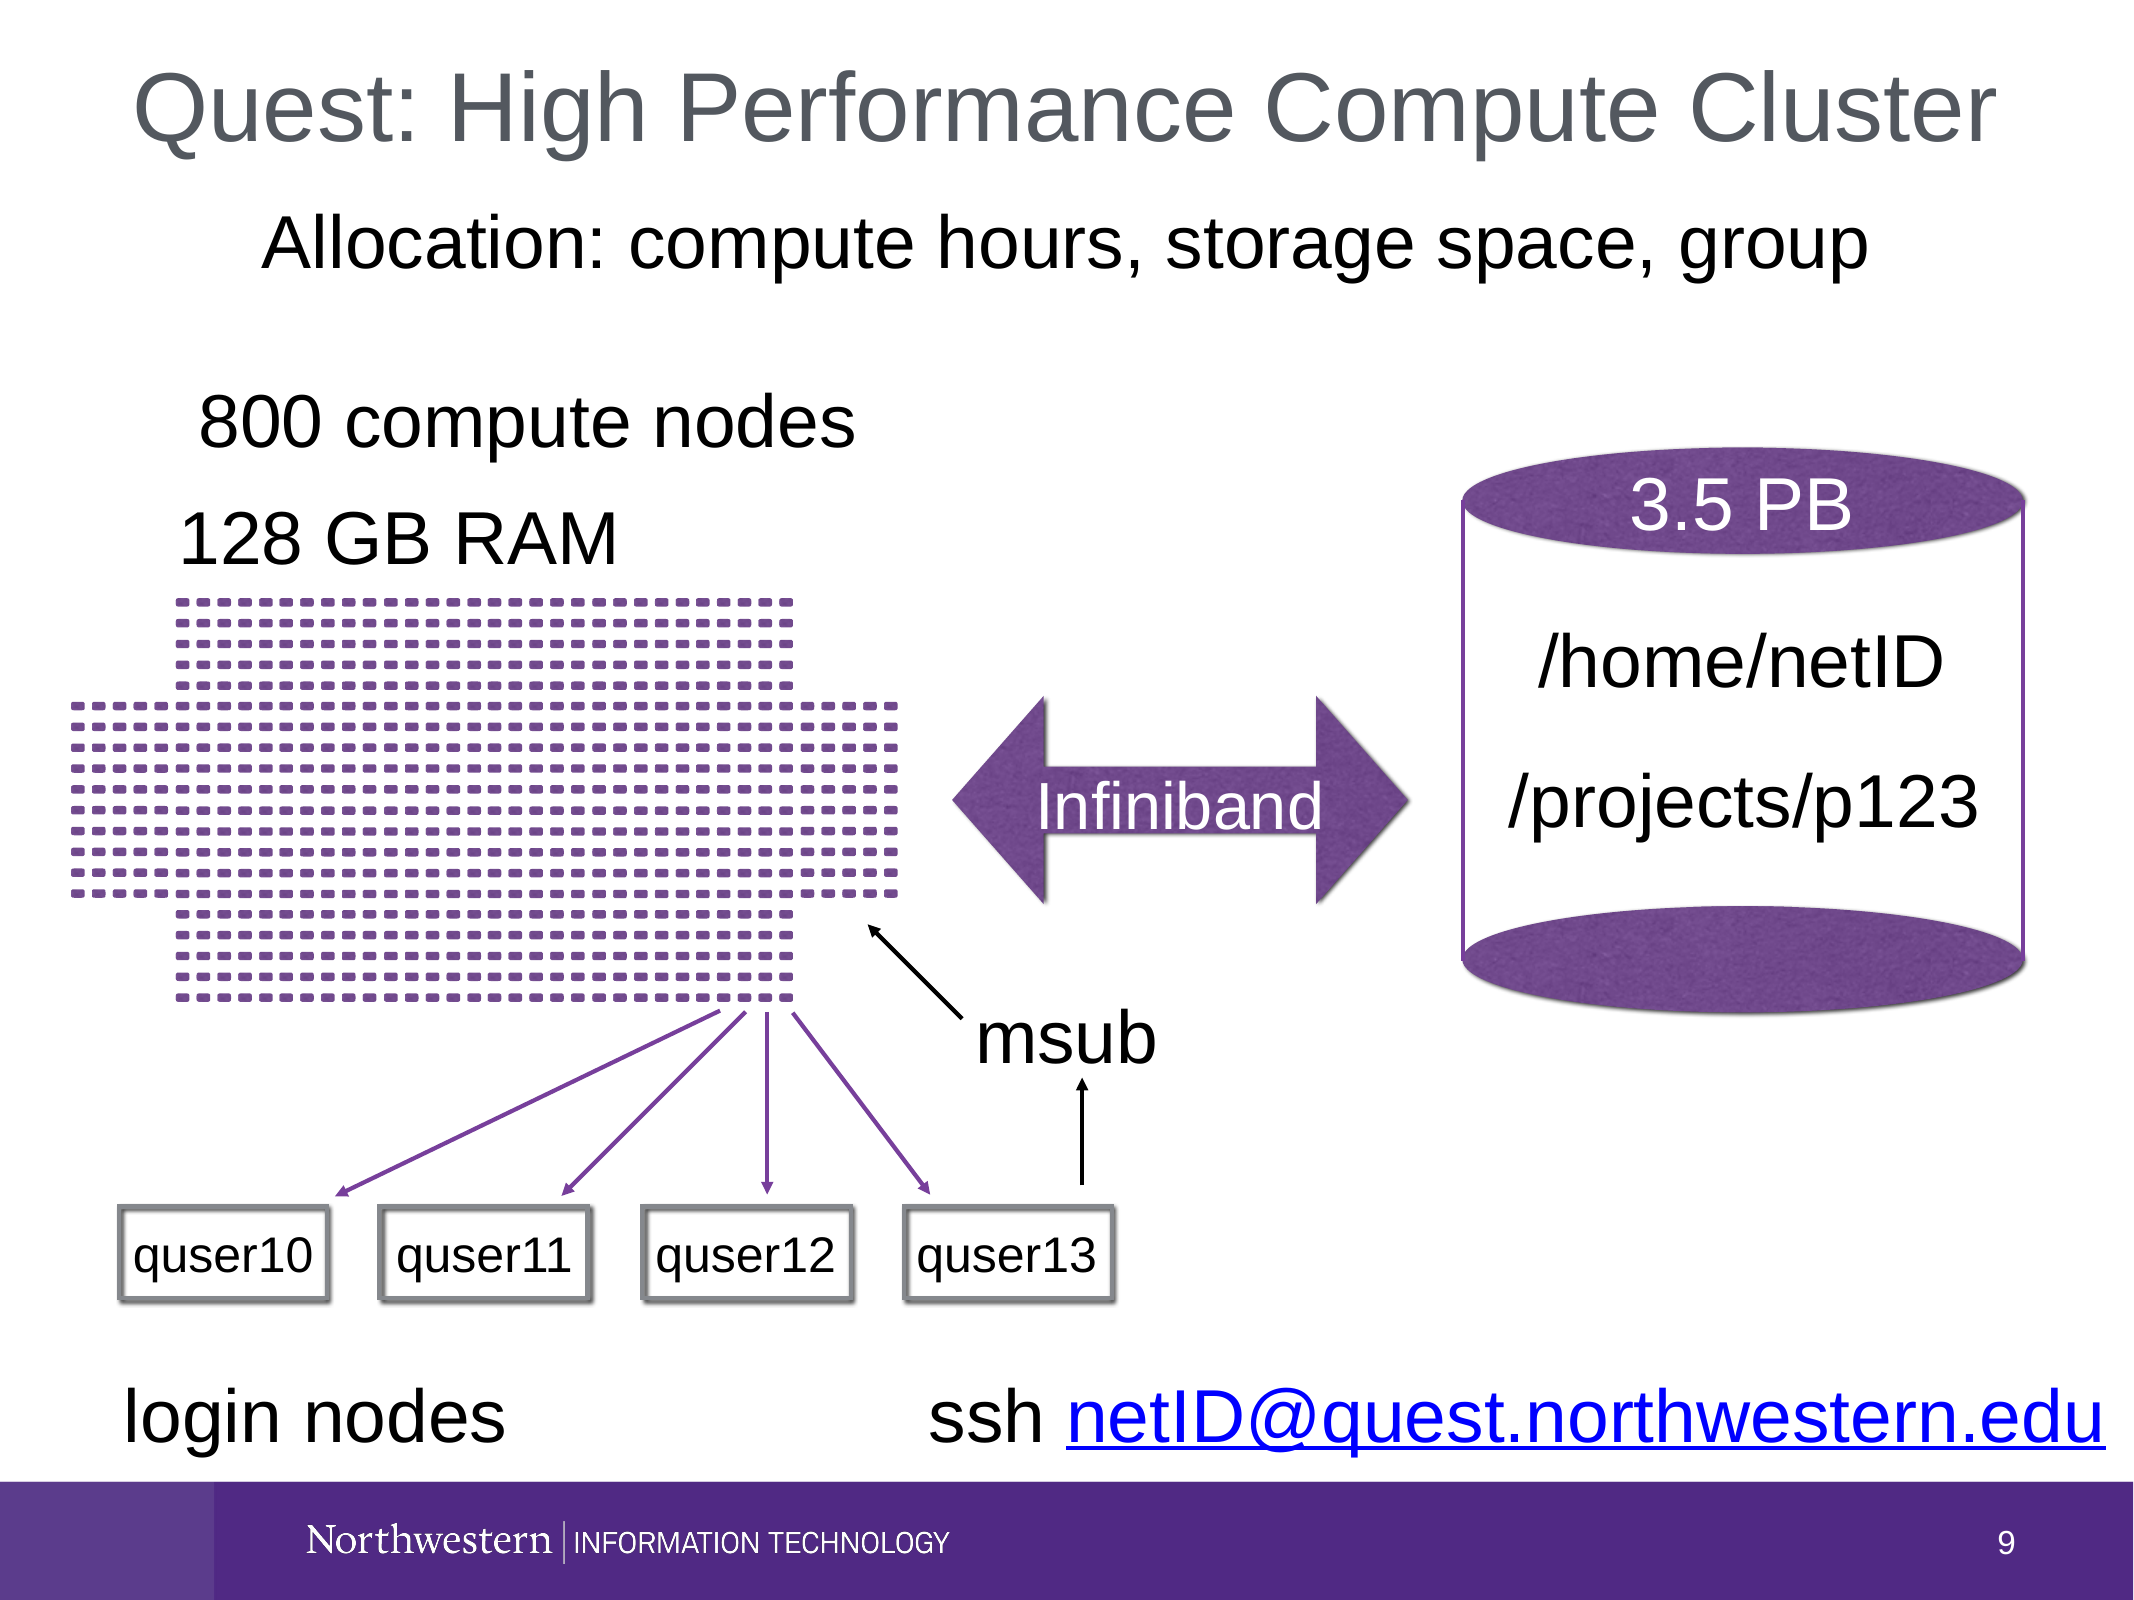

Quest: High Performance Compute Cluster
Allocation: compute hours, storage space, group
800 compute nodes

3.5 PB

/home/netID
/projects/p123

128 GB RAM

Infiniband

msub

quser10
quser11
quser12
quser13
login nodes
ssh netID@quest.northwestern.edu
9